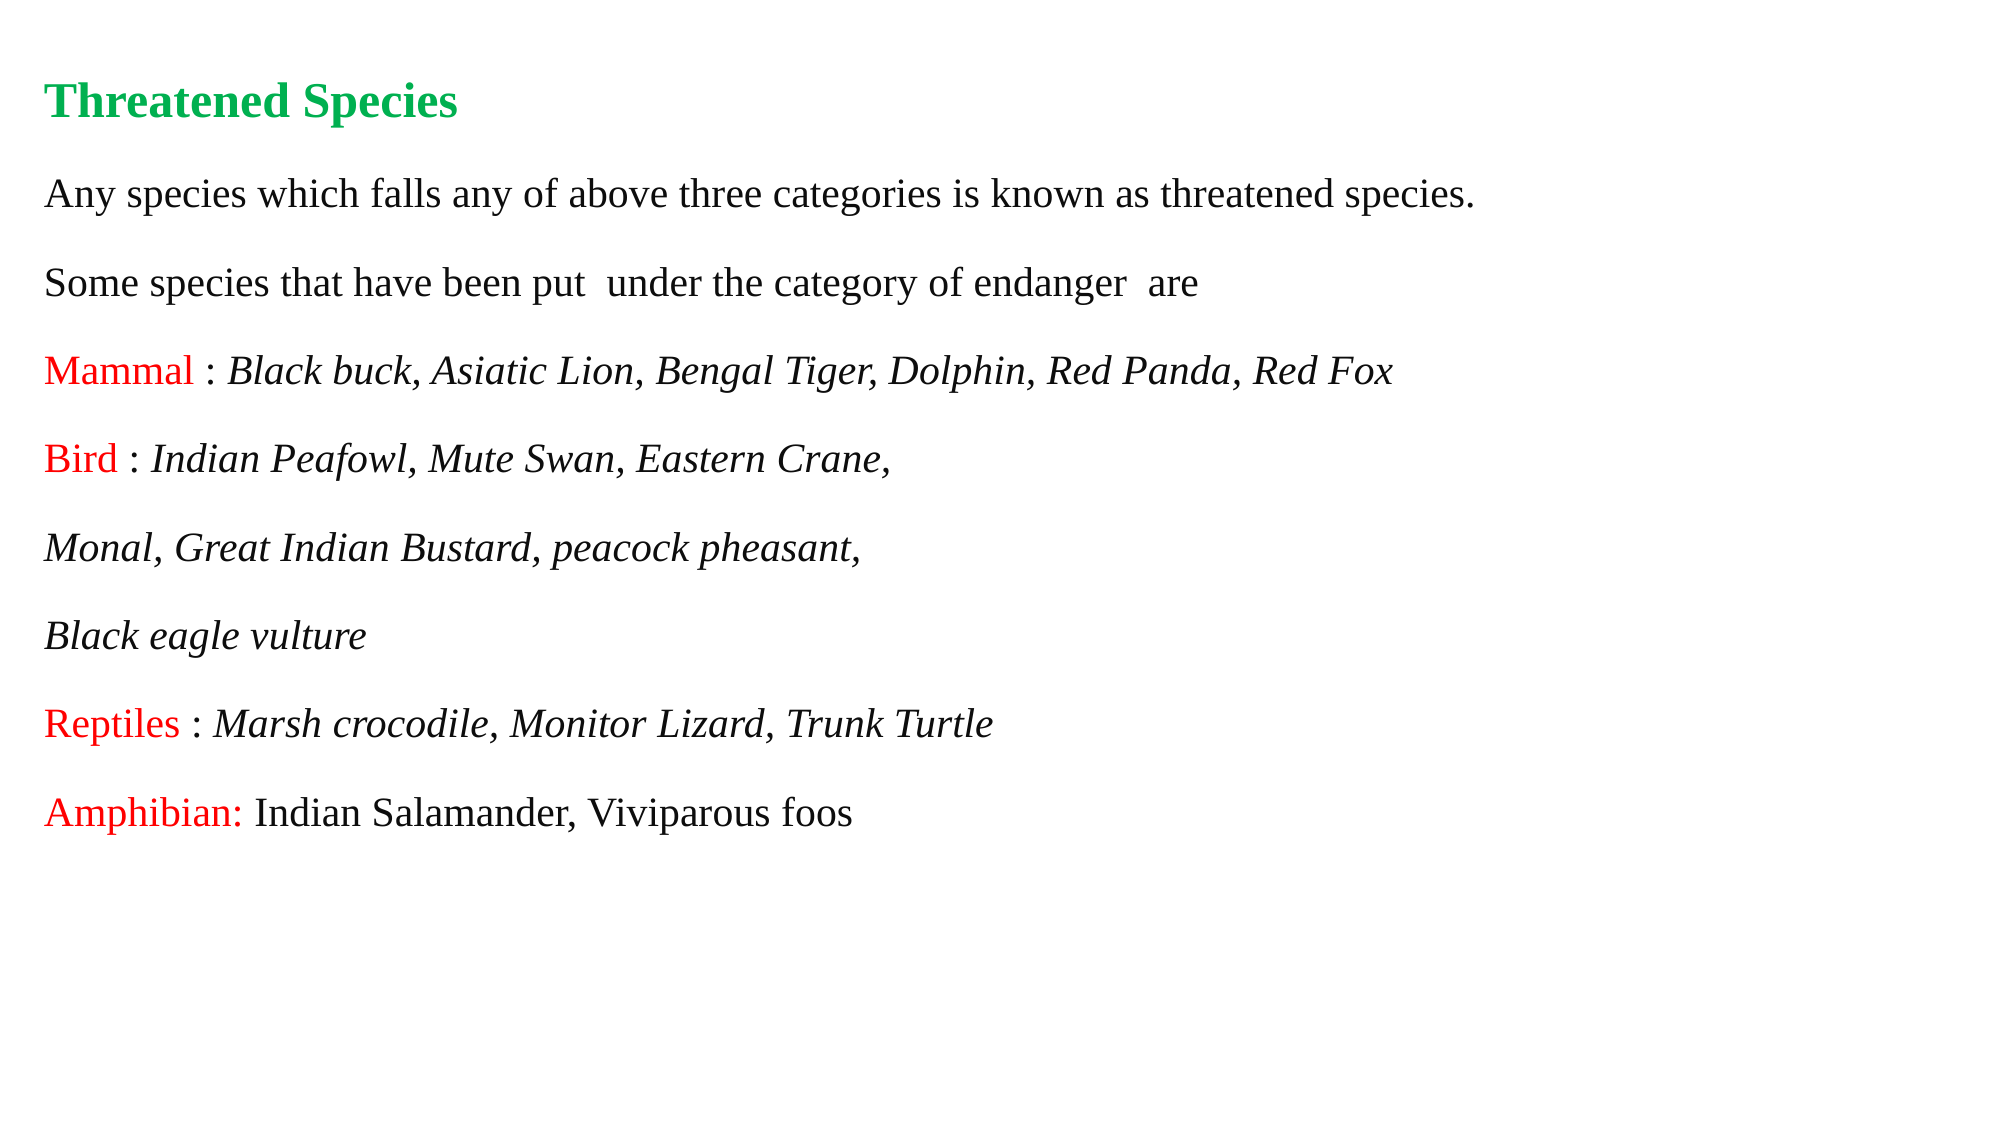

Threatened Species
Any species which falls any of above three categories is known as threatened species.
Some species that have been put  under the category of endanger  are
Mammal : Black buck, Asiatic Lion, Bengal Tiger, Dolphin, Red Panda, Red Fox
Bird : Indian Peafowl, Mute Swan, Eastern Crane,
Monal, Great Indian Bustard, peacock pheasant,
Black eagle vulture
Reptiles : Marsh crocodile, Monitor Lizard, Trunk Turtle
Amphibian: Indian Salamander, Viviparous foos